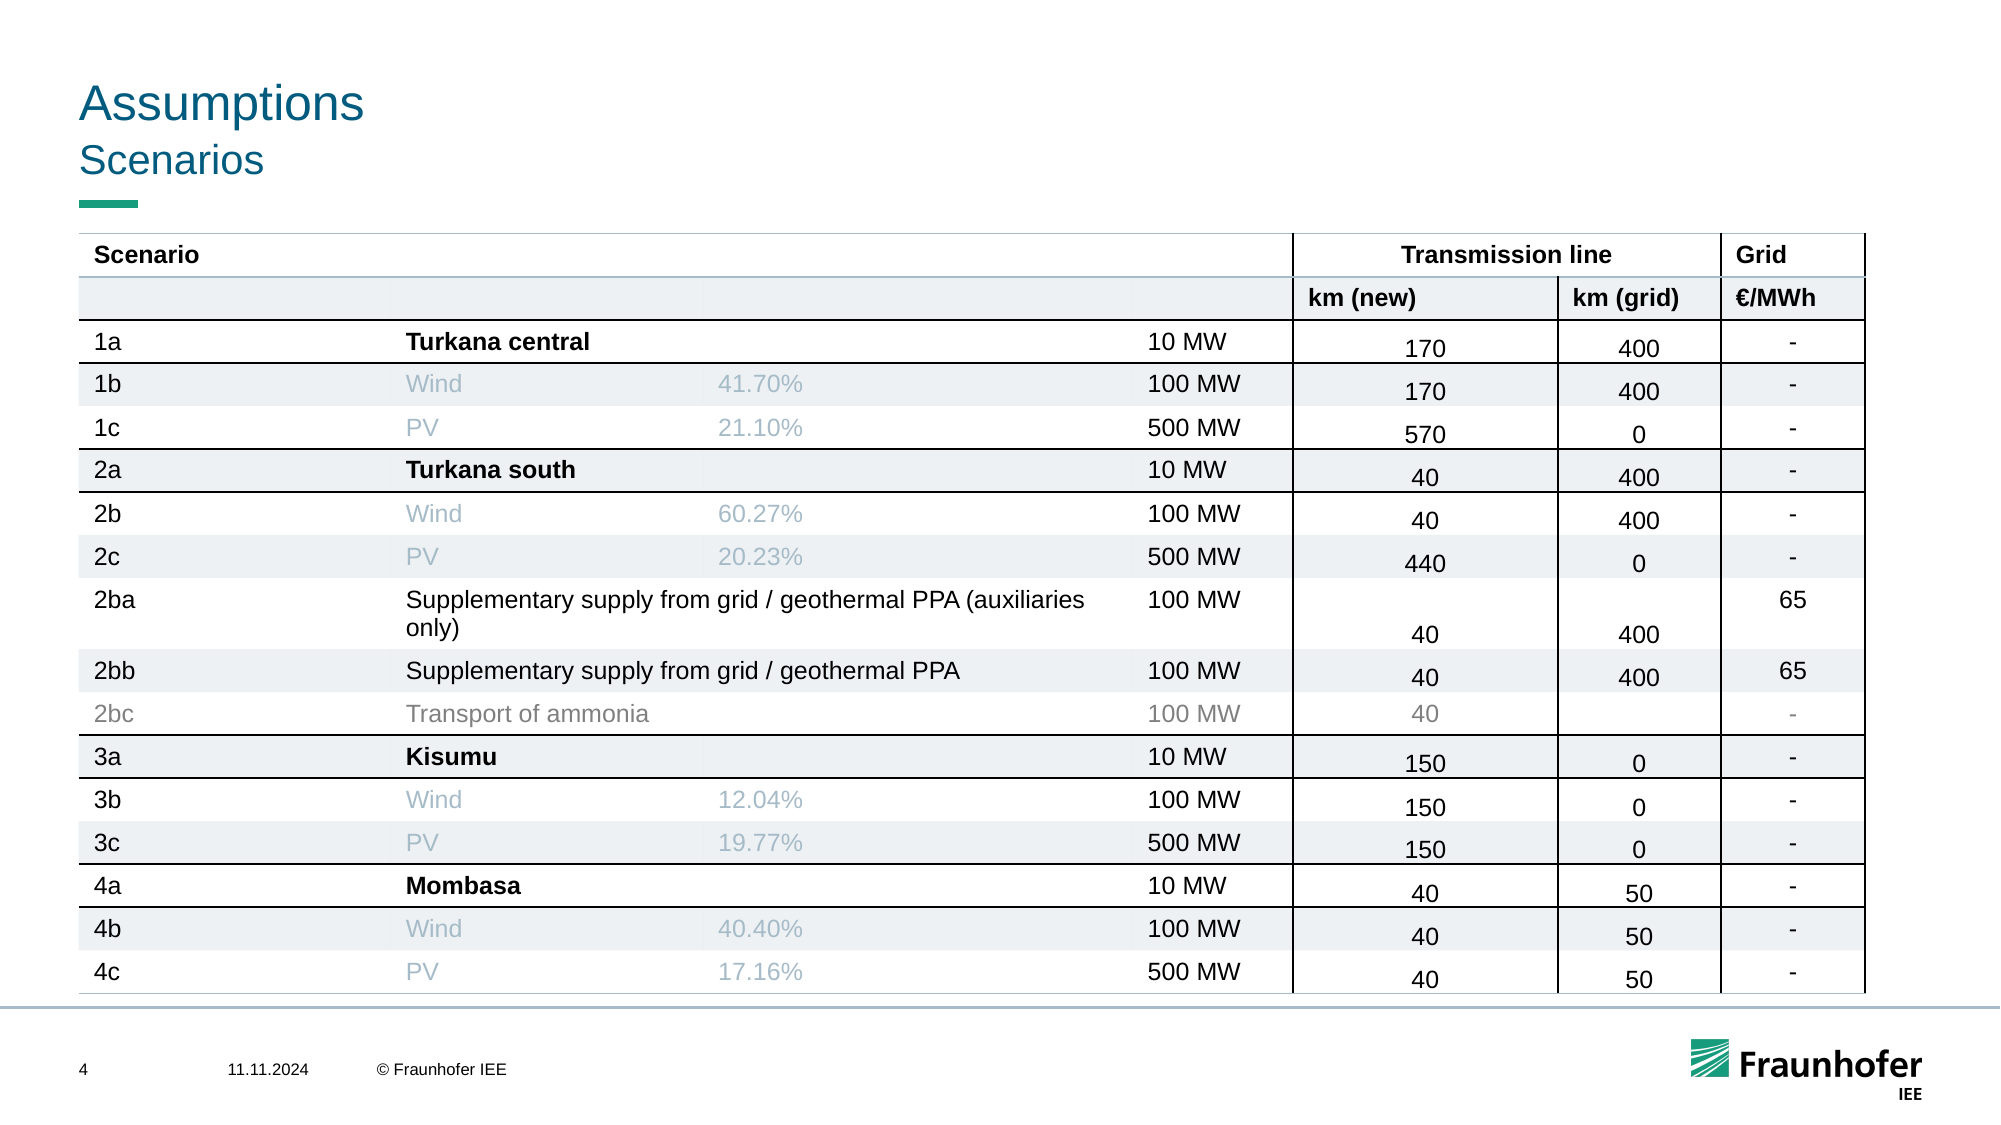

# Assumptions
Scenarios
| Scenario |  |  |  | Transmission line |  | Grid |
| --- | --- | --- | --- | --- | --- | --- |
|  |  |  |  | km (new) | km (grid) | €/MWh |
| 1a | Turkana central |  | 10 MW | 170 | 400 | - |
| 1b | Wind | 41.70% | 100 MW | 170 | 400 | - |
| 1c | PV | 21.10% | 500 MW | 570 | 0 | - |
| 2a | Turkana south |  | 10 MW | 40 | 400 | - |
| 2b | Wind | 60.27% | 100 MW | 40 | 400 | - |
| 2c | PV | 20.23% | 500 MW | 440 | 0 | - |
| 2ba | Supplementary supply from grid / geothermal PPA (auxiliaries only) |  | 100 MW | 40 | 400 | 65 |
| 2bb | Supplementary supply from grid / geothermal PPA |  | 100 MW | 40 | 400 | 65 |
| 2bc | Transport of ammonia |  | 100 MW | 40 |  | - |
| 3a | Kisumu |  | 10 MW | 150 | 0 | - |
| 3b | Wind | 12.04% | 100 MW | 150 | 0 | - |
| 3c | PV | 19.77% | 500 MW | 150 | 0 | - |
| 4a | Mombasa |  | 10 MW | 40 | 50 | - |
| 4b | Wind | 40.40% | 100 MW | 40 | 50 | - |
| 4c | PV | 17.16% | 500 MW | 40 | 50 | - |
4
11.11.2024
© Fraunhofer IEE